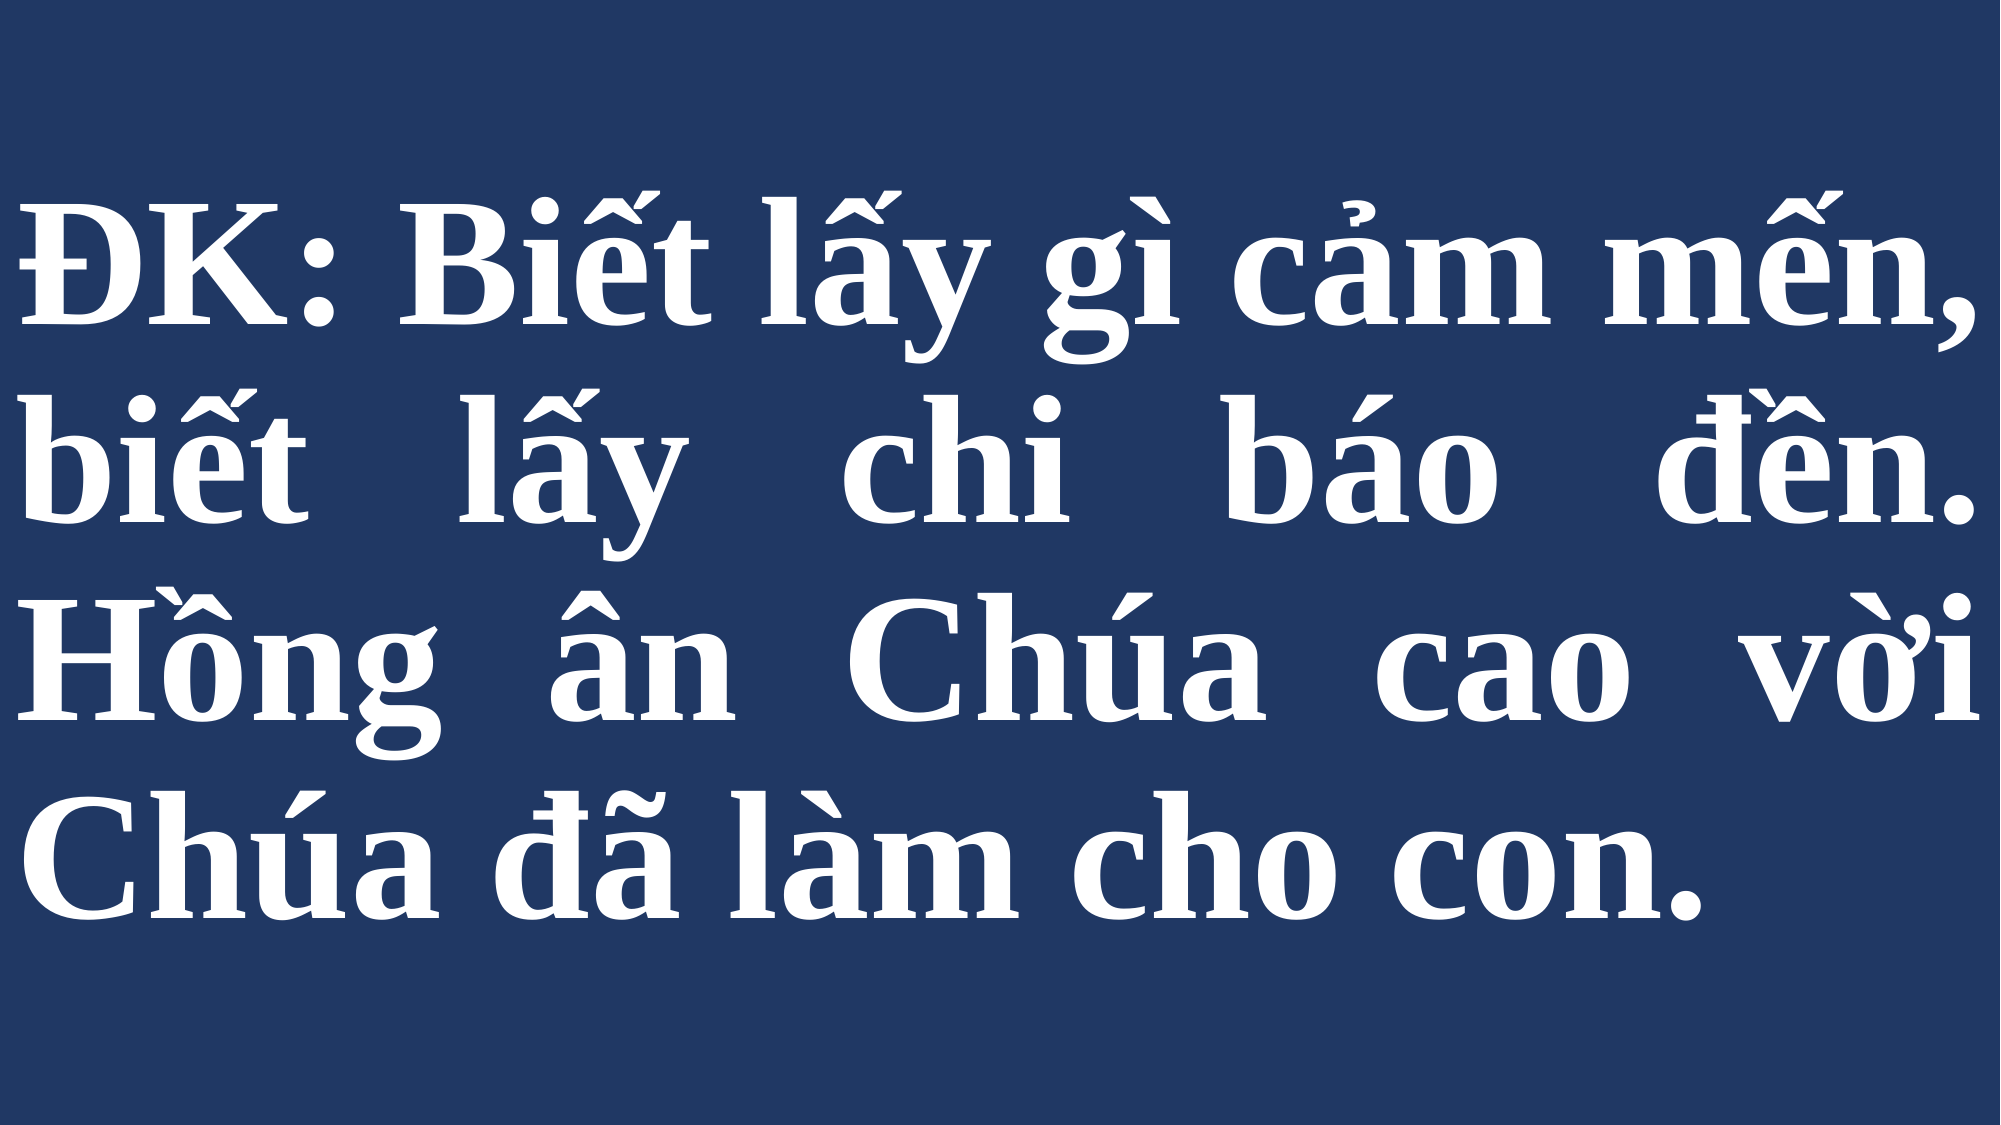

# ĐK: Biết lấy gì cảm mến, biết lấy chi báo đền. Hồng ân Chúa cao vời Chúa đã làm cho con.